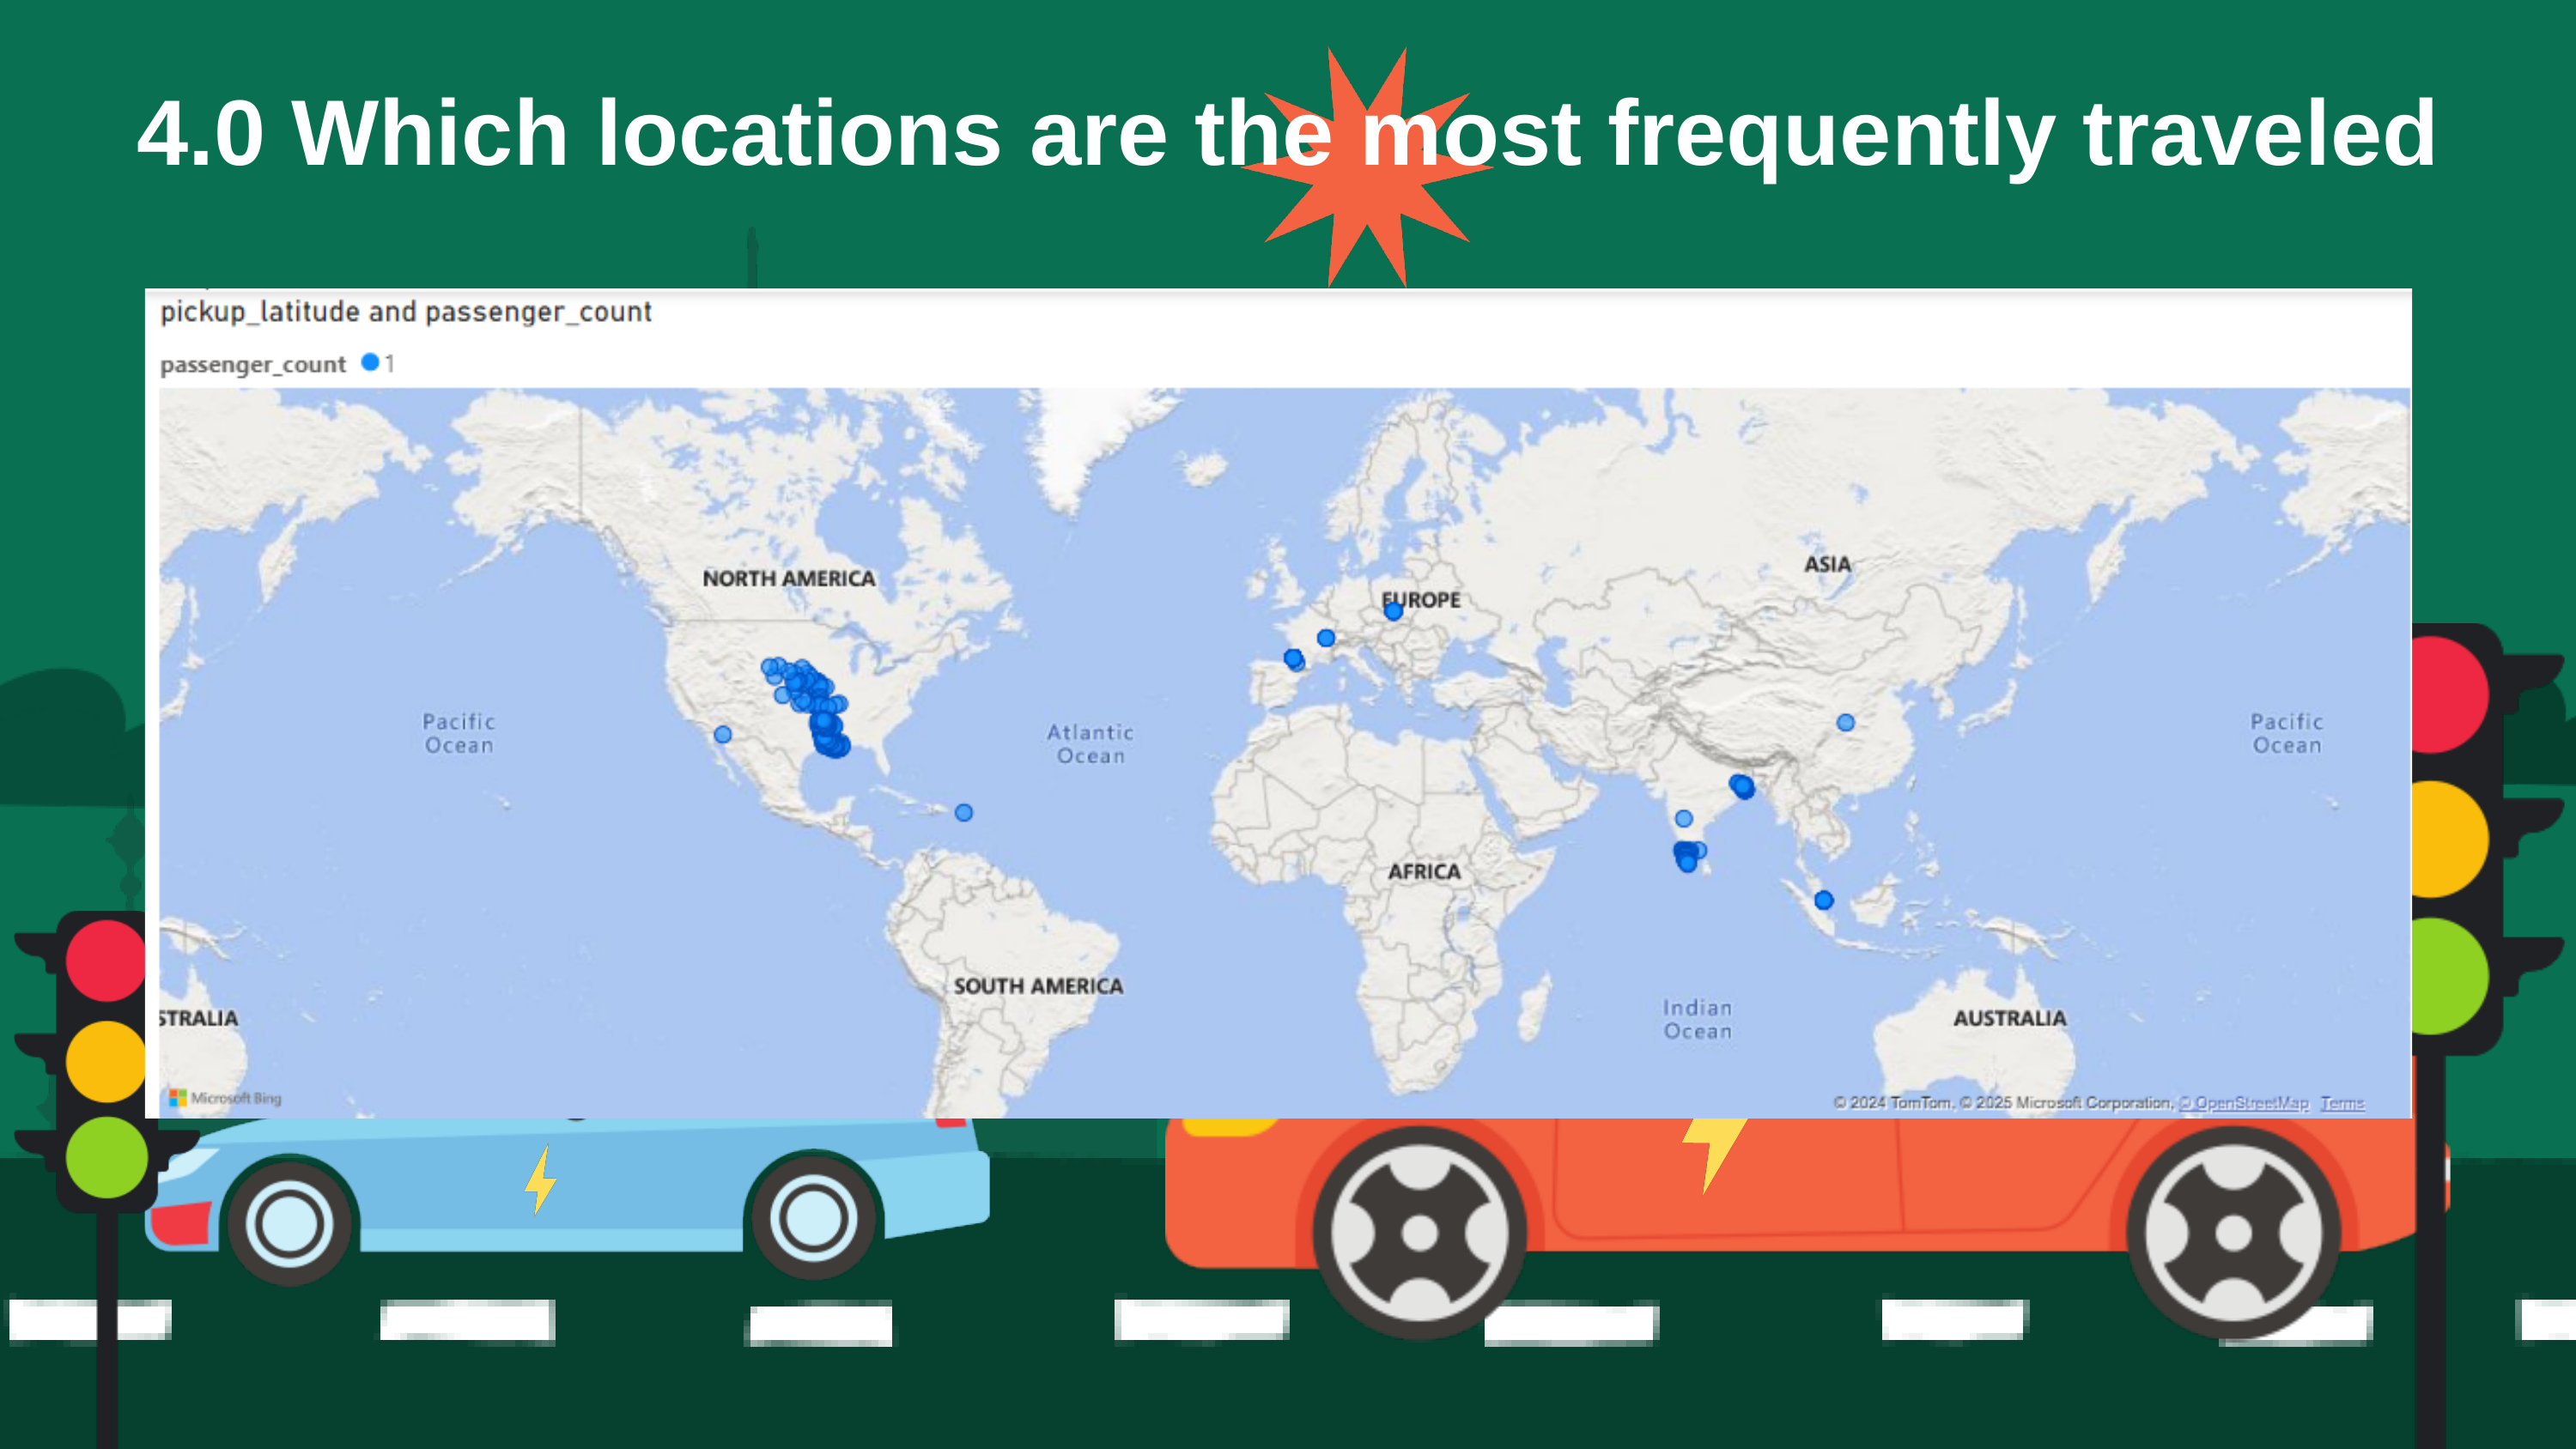

4.0 Which locations are the most frequently traveled